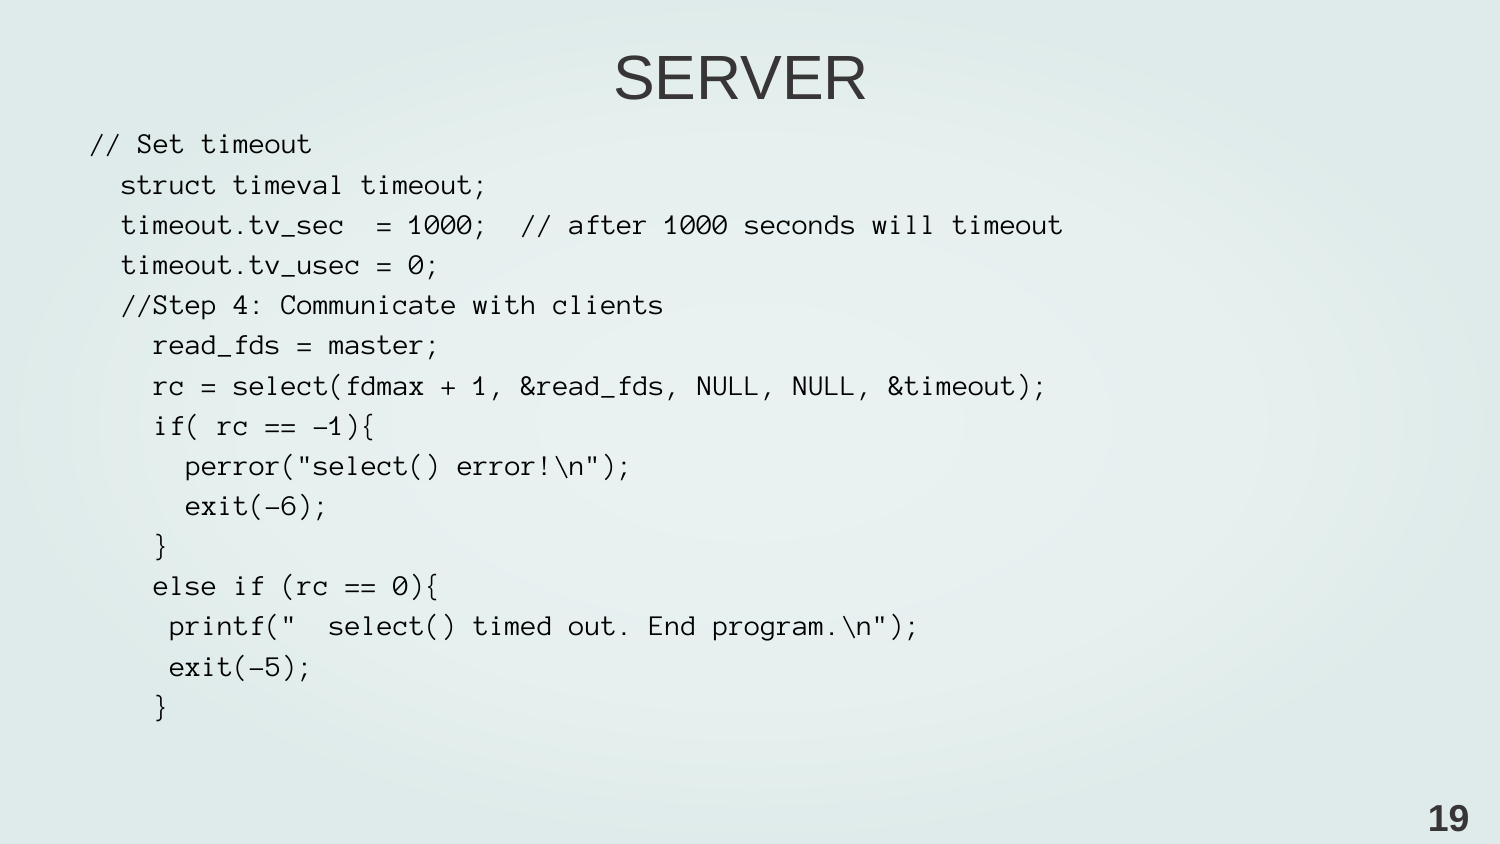

SERVER
  	// Set timeout
  struct timeval timeout;
  timeout.tv_sec  = 1000;  // after 1000 seconds will timeout
  timeout.tv_usec = 0;
  //Step 4: Communicate with clients
    read_fds = master;
    rc = select(fdmax + 1, &read_fds, NULL, NULL, &timeout);
    if( rc == -1){
      perror("select() error!\n");
      exit(-6);
    }
    else if (rc == 0){
     printf("  select() timed out. End program.\n");
     exit(-5);
    }

19